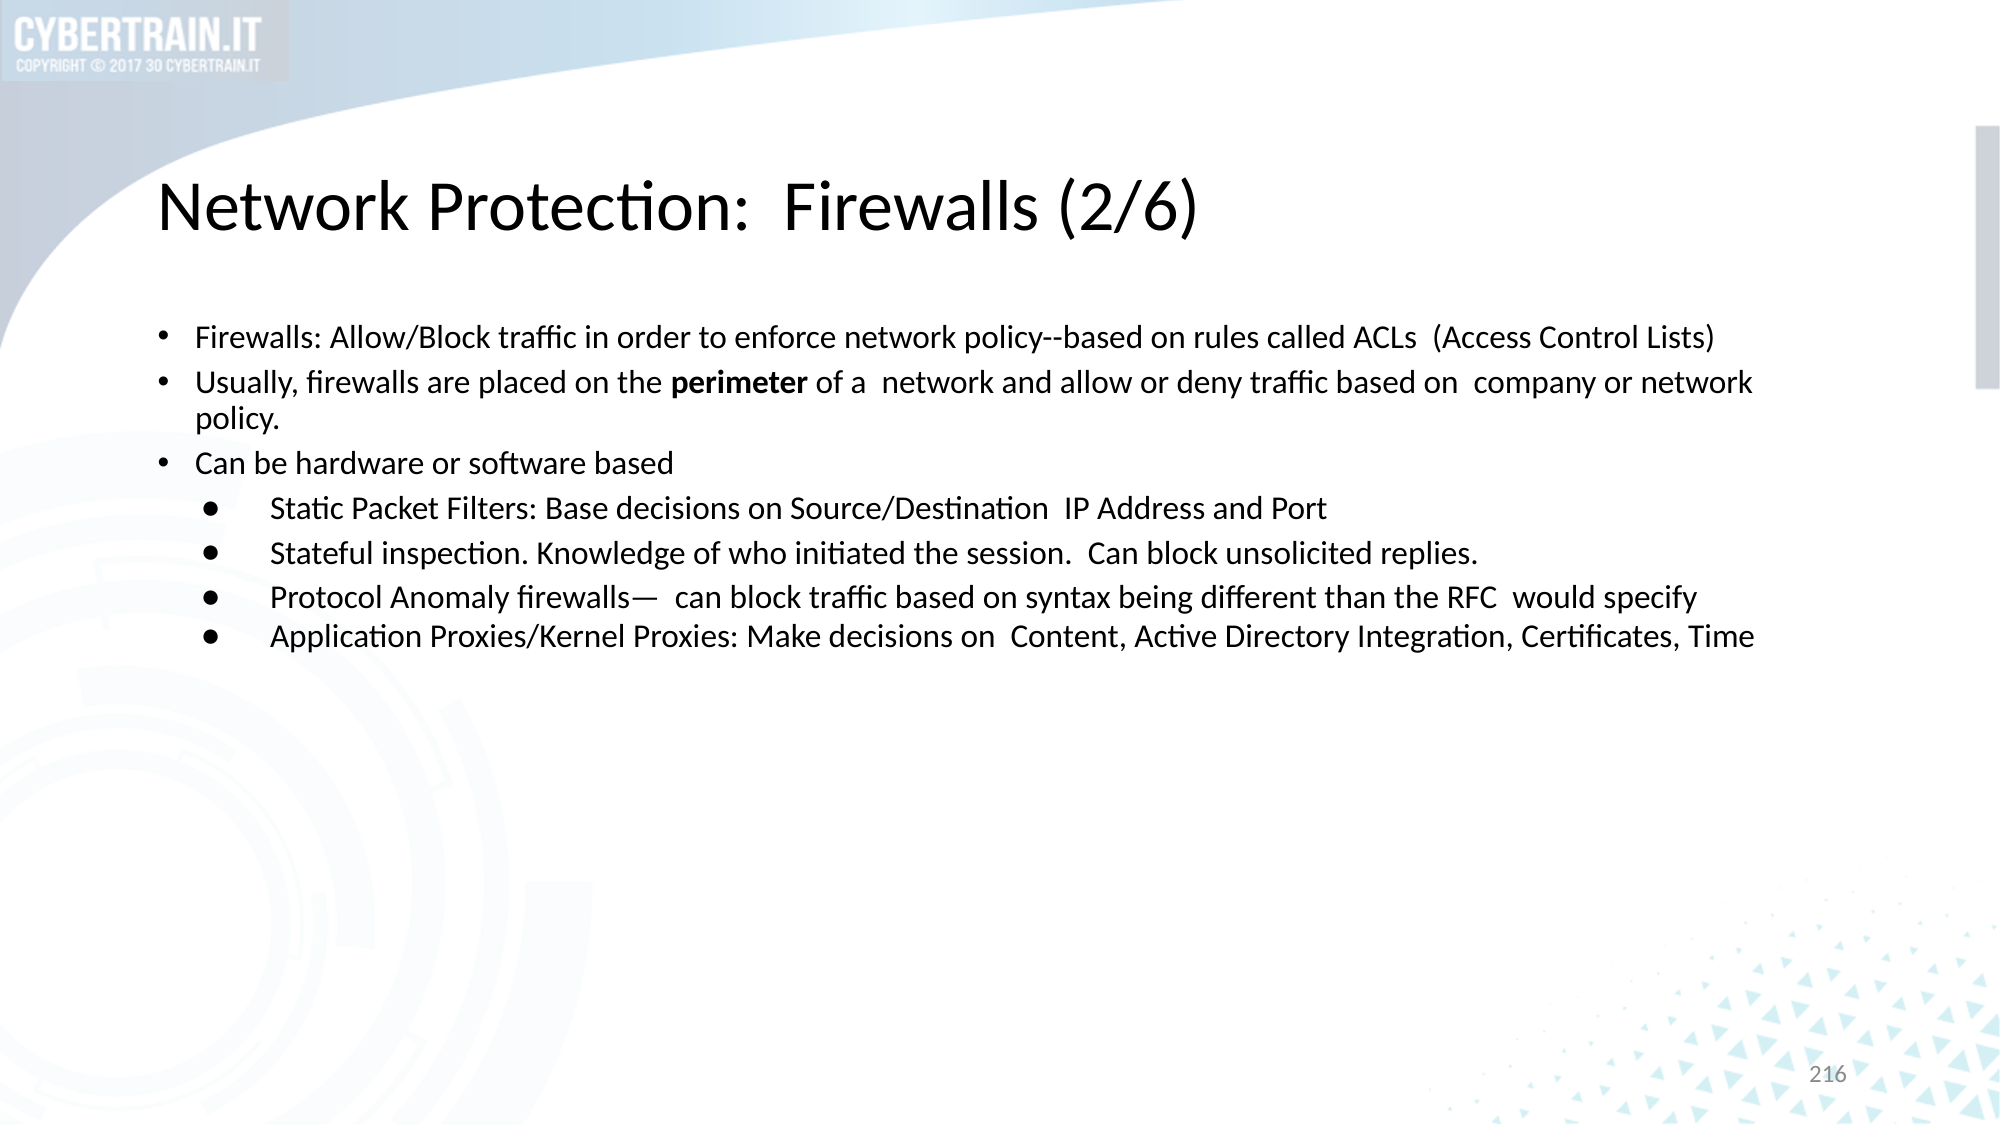

# Network Protection:  Firewalls (2/6)
Firewalls: Allow/Block traffic in order to enforce network policy--based on rules called ACLs  (Access Control Lists)
Usually, firewalls are placed on the perimeter of a  network and allow or deny traffic based on  company or network policy.
Can be hardware or software based
Static Packet Filters: Base decisions on Source/Destination  IP Address and Port
Stateful inspection. Knowledge of who initiated the session.  Can block unsolicited replies.
Protocol Anomaly firewalls—  can block traffic based on syntax being different than the RFC  would specify
Application Proxies/Kernel Proxies: Make decisions on  Content, Active Directory Integration, Certificates, Time
216